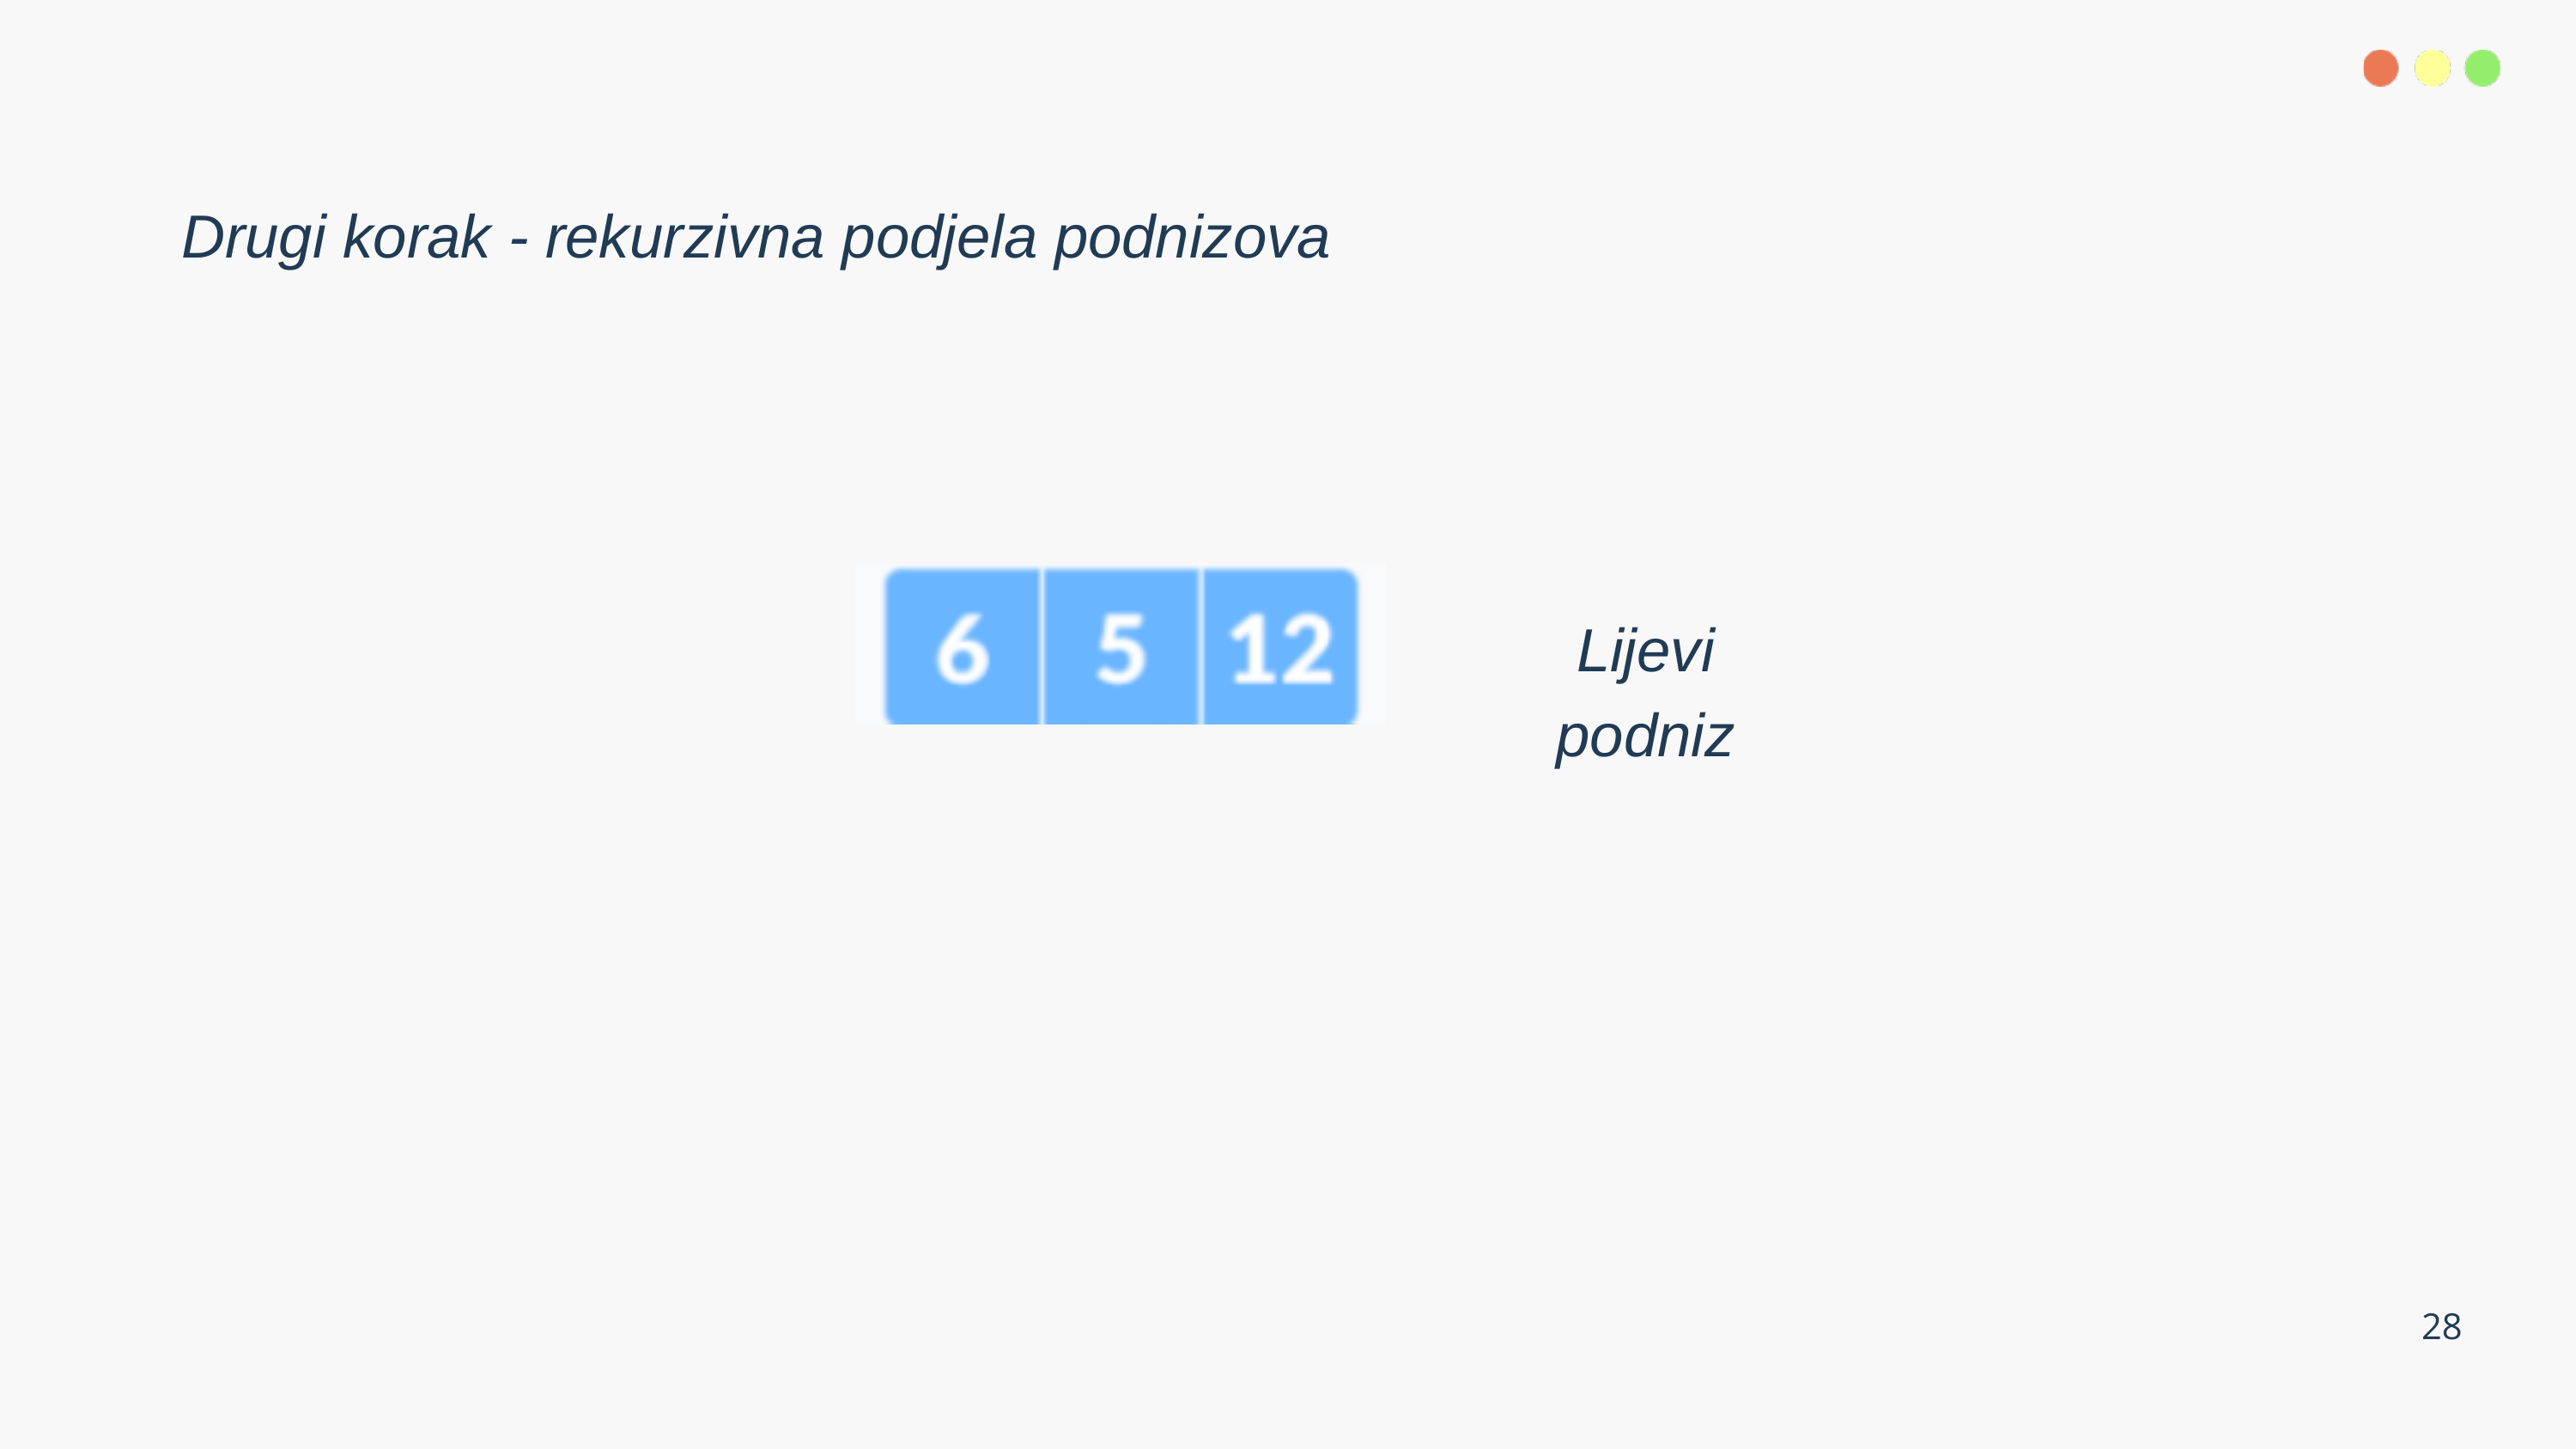

Drugi korak - rekurzivna podjela podnizova

Lijevi podniz
28